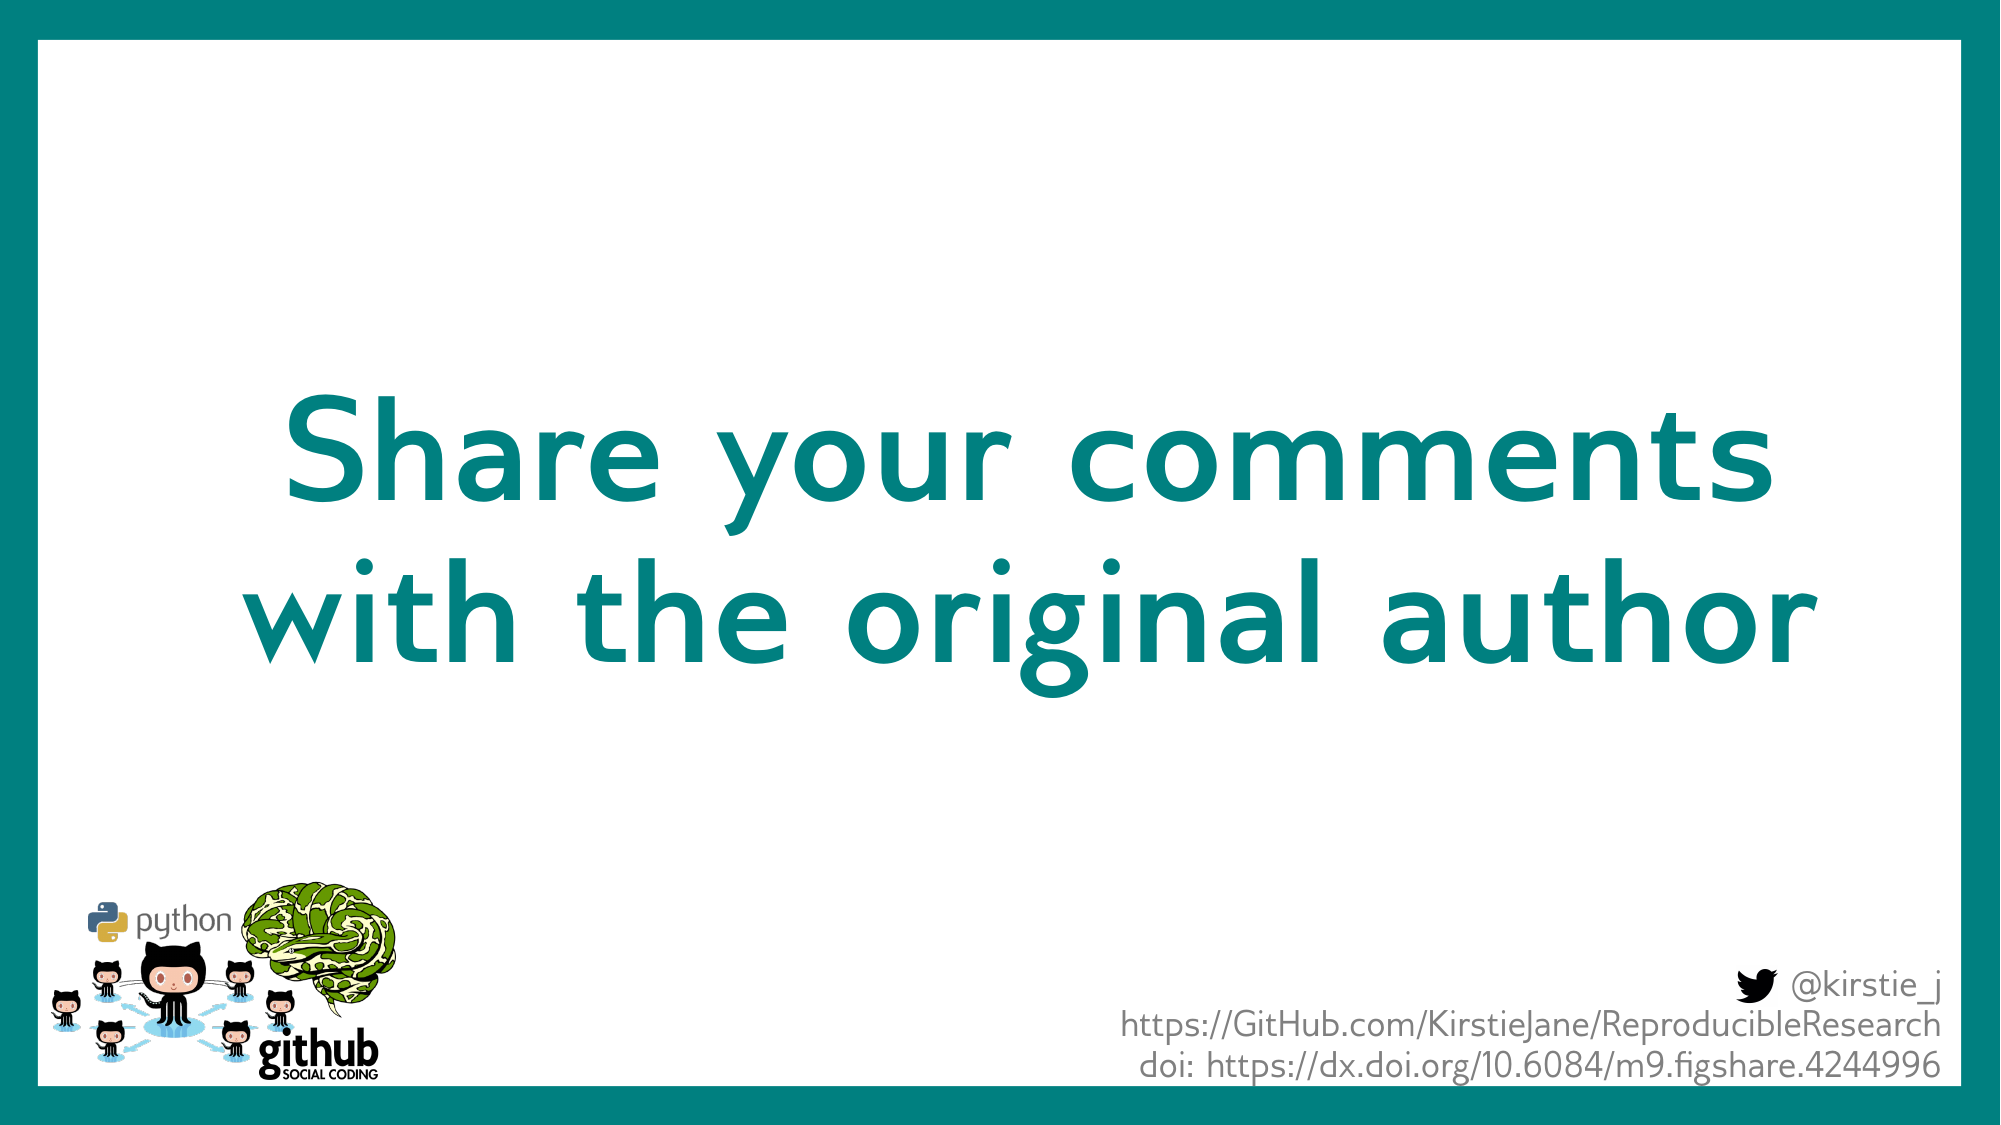

Share your comments with the original author